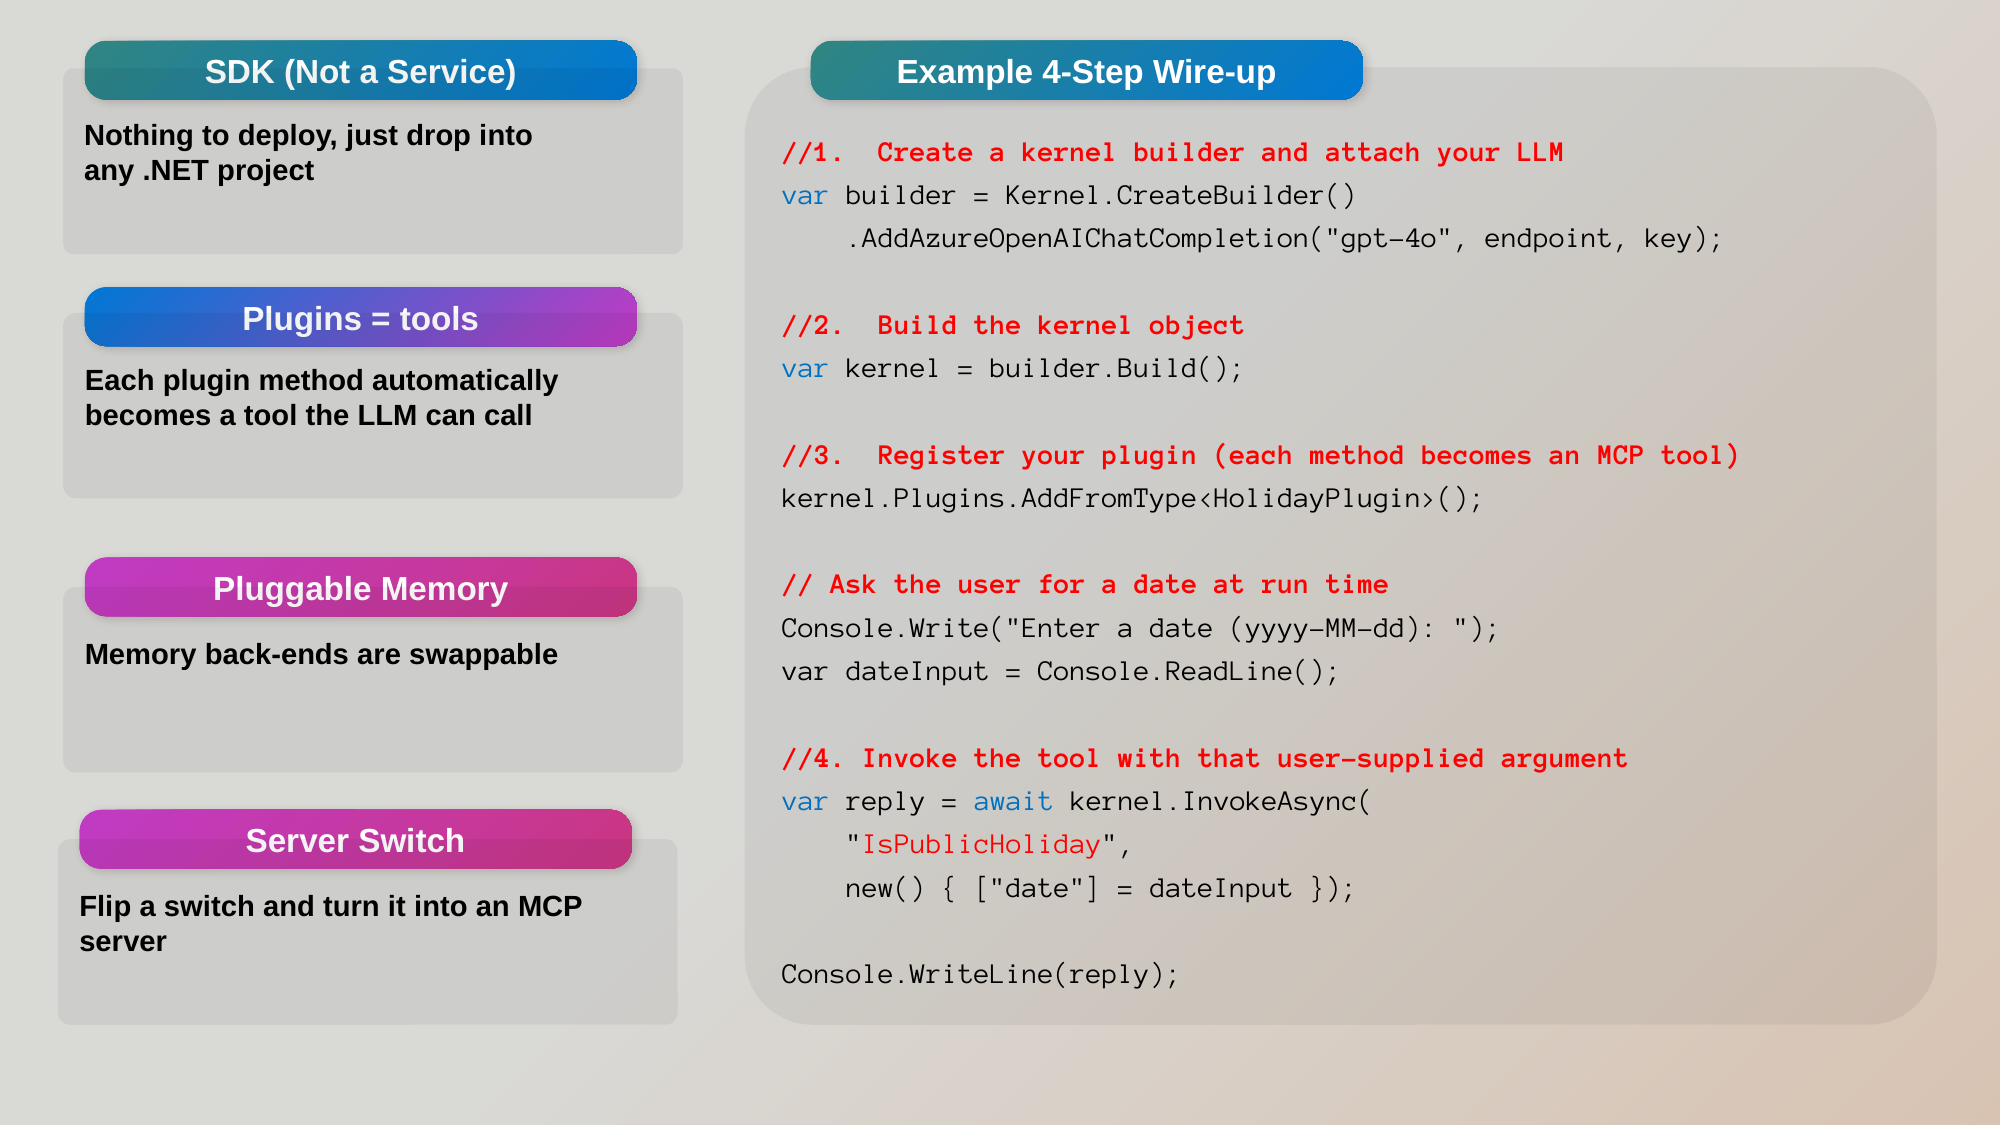

SDK (Not a Service)
Example 4-Step Wire-up
//1.  Create a kernel builder and attach your LLM
var builder = Kernel.CreateBuilder()
    .AddAzureOpenAIChatCompletion("gpt-4o", endpoint, key);

//2.  Build the kernel object
var kernel = builder.Build();

//3.  Register your plugin (each method becomes an MCP tool)
kernel.Plugins.AddFromType<HolidayPlugin>();

// Ask the user for a date at run time
Console.Write("Enter a date (yyyy-MM-dd): ");
var dateInput = Console.ReadLine();

//4. Invoke the tool with that user-supplied argument
var reply = await kernel.InvokeAsync(
    "IsPublicHoliday",
    new() { ["date"] = dateInput });

Console.WriteLine(reply);
Nothing to deploy, just drop into any .NET project
Plugins = tools
Each plugin method automatically becomes a tool the LLM can call
Pluggable Memory
Memory back-ends are swappable
Server Switch
Flip a switch and turn it into an MCP server